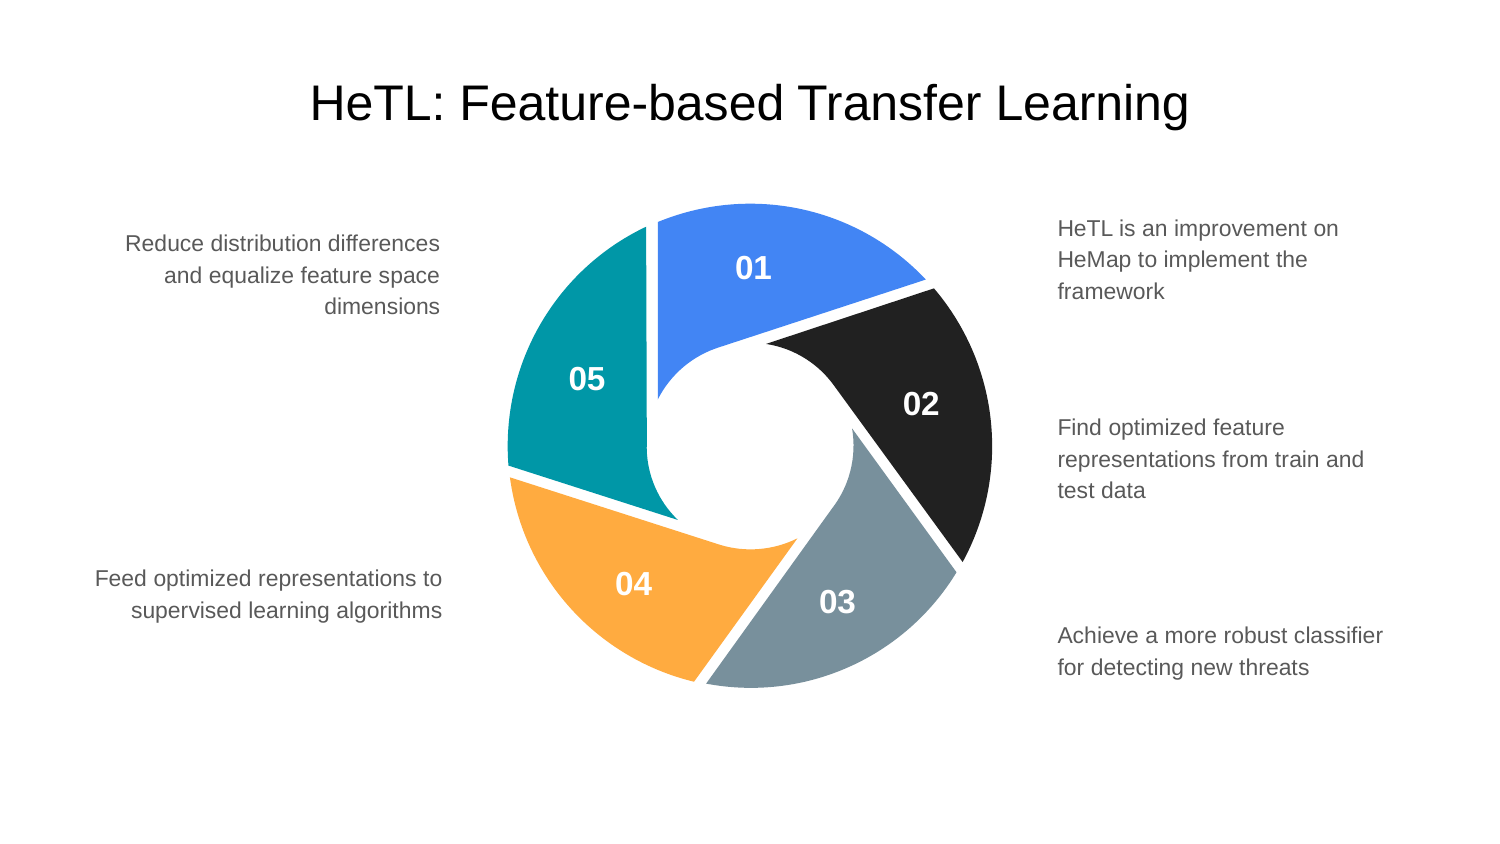

# HeTL: Feature-based Transfer Learning
HeTL is an improvement on HeMap to implement the framework
Reduce distribution differences and equalize feature space dimensions
Find optimized feature representations from train and test data
Feed optimized representations to supervised learning algorithms
Achieve a more robust classifier for detecting new threats